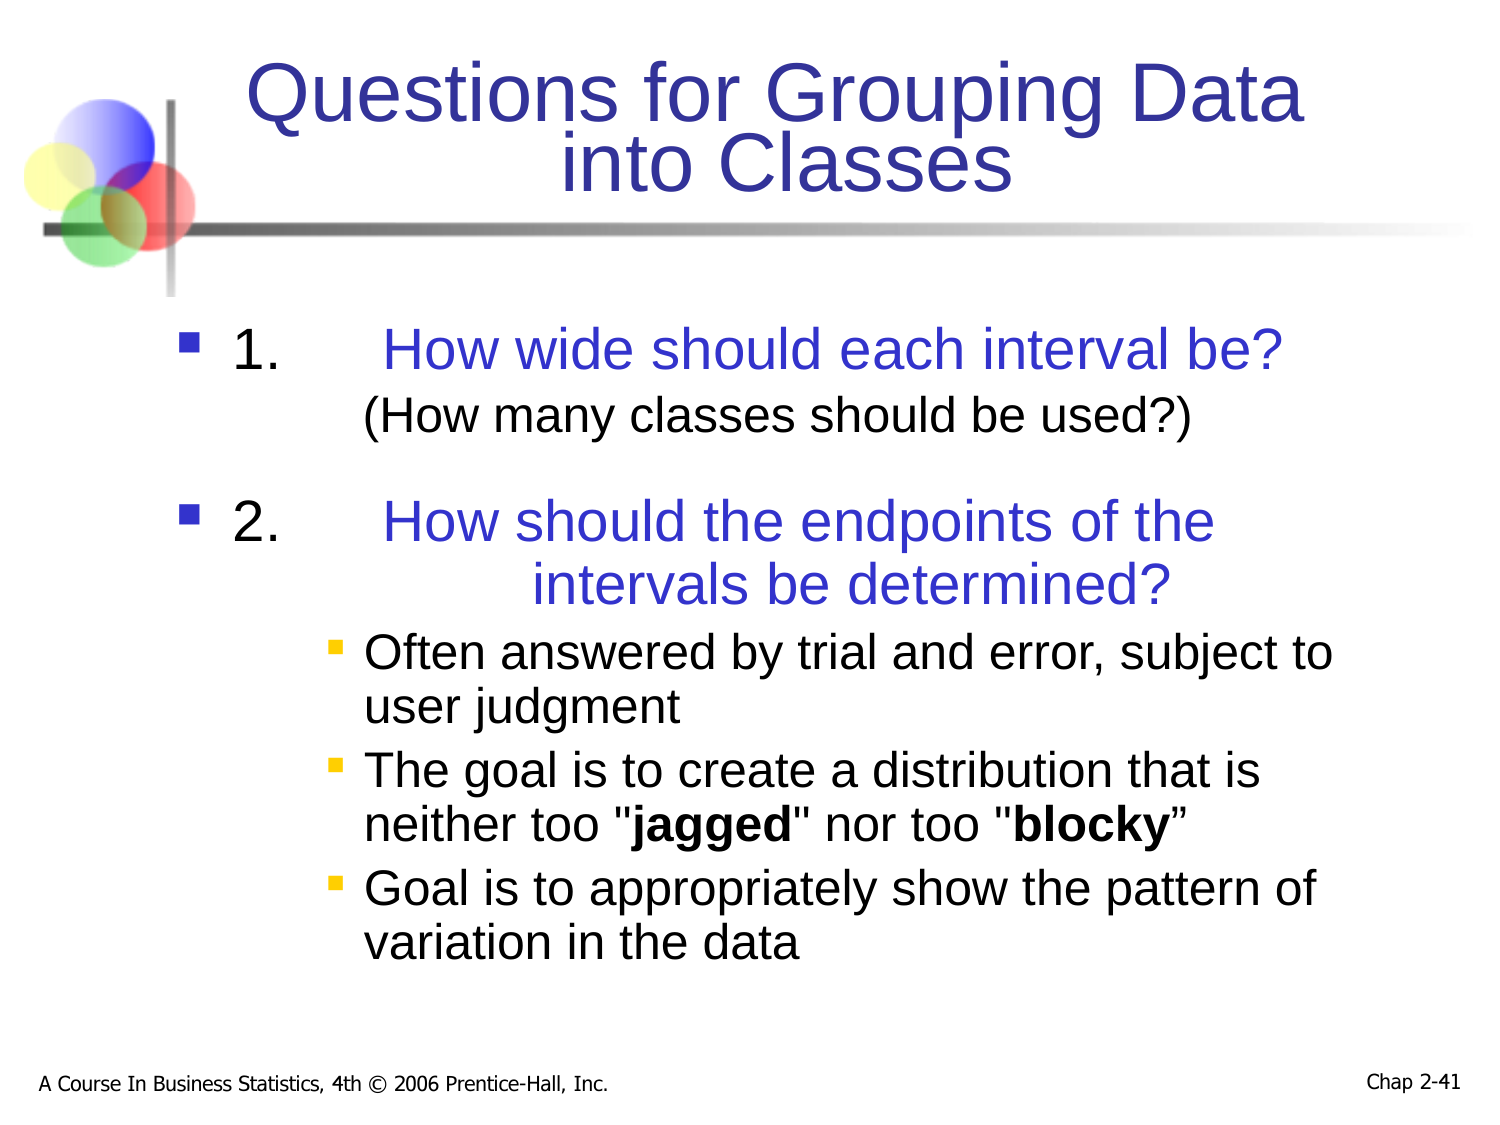

# Questions for Grouping Data into Classes
1.	How wide should each interval be?
        (How many classes should be used?)

2.	How should the endpoints of the	 		intervals be determined?
Often answered by trial and error, subject to user judgment
The goal is to create a distribution that is neither too "jagged" nor too "blocky”
Goal is to appropriately show the pattern of variation in the data
A Course In Business Statistics, 4th © 2006 Prentice-Hall, Inc.
Chap 2-41